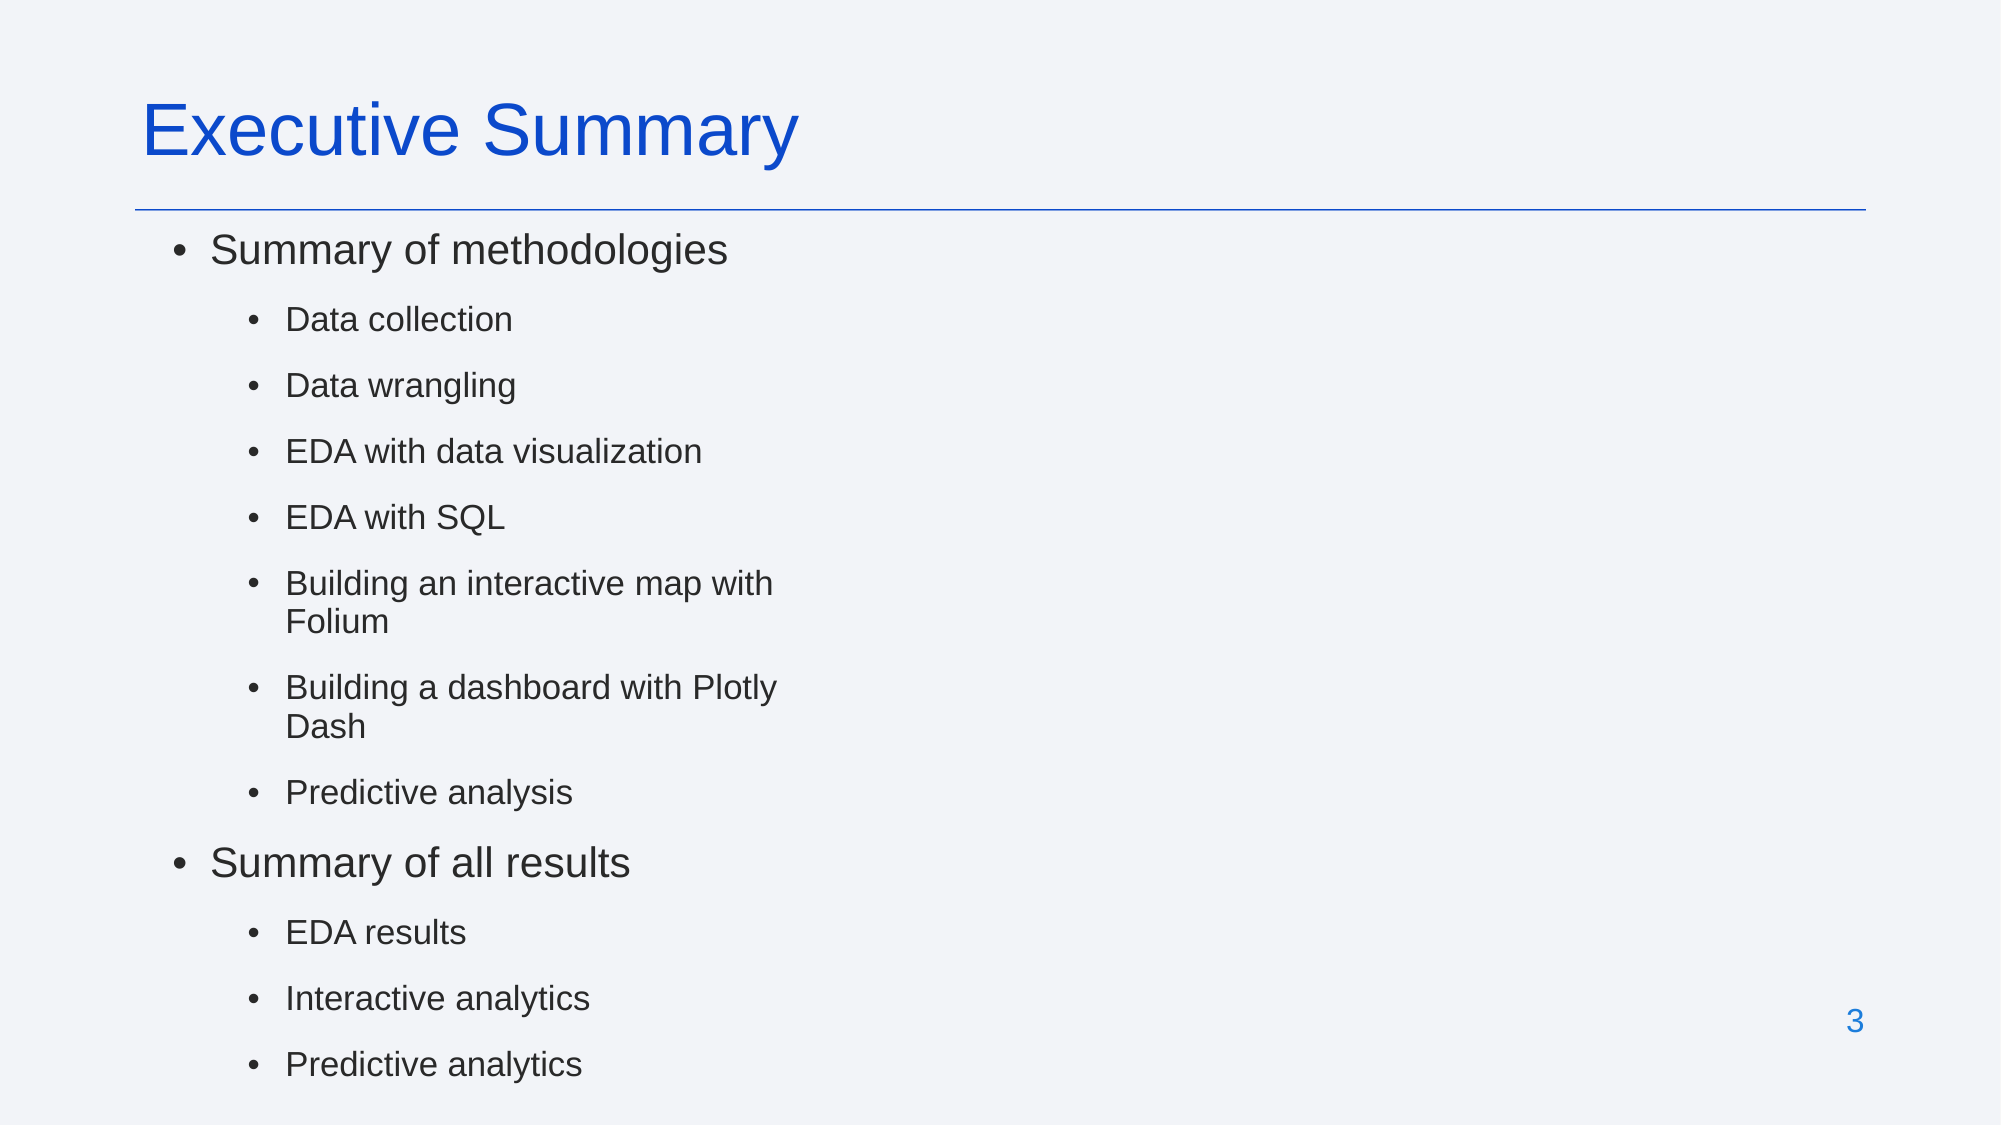

Executive Summary
Summary of methodologies
Data collection
Data wrangling
EDA with data visualization
EDA with SQL
Building an interactive map with Folium
Building a dashboard with Plotly Dash
Predictive analysis
Summary of all results
EDA results
Interactive analytics
Predictive analytics
3